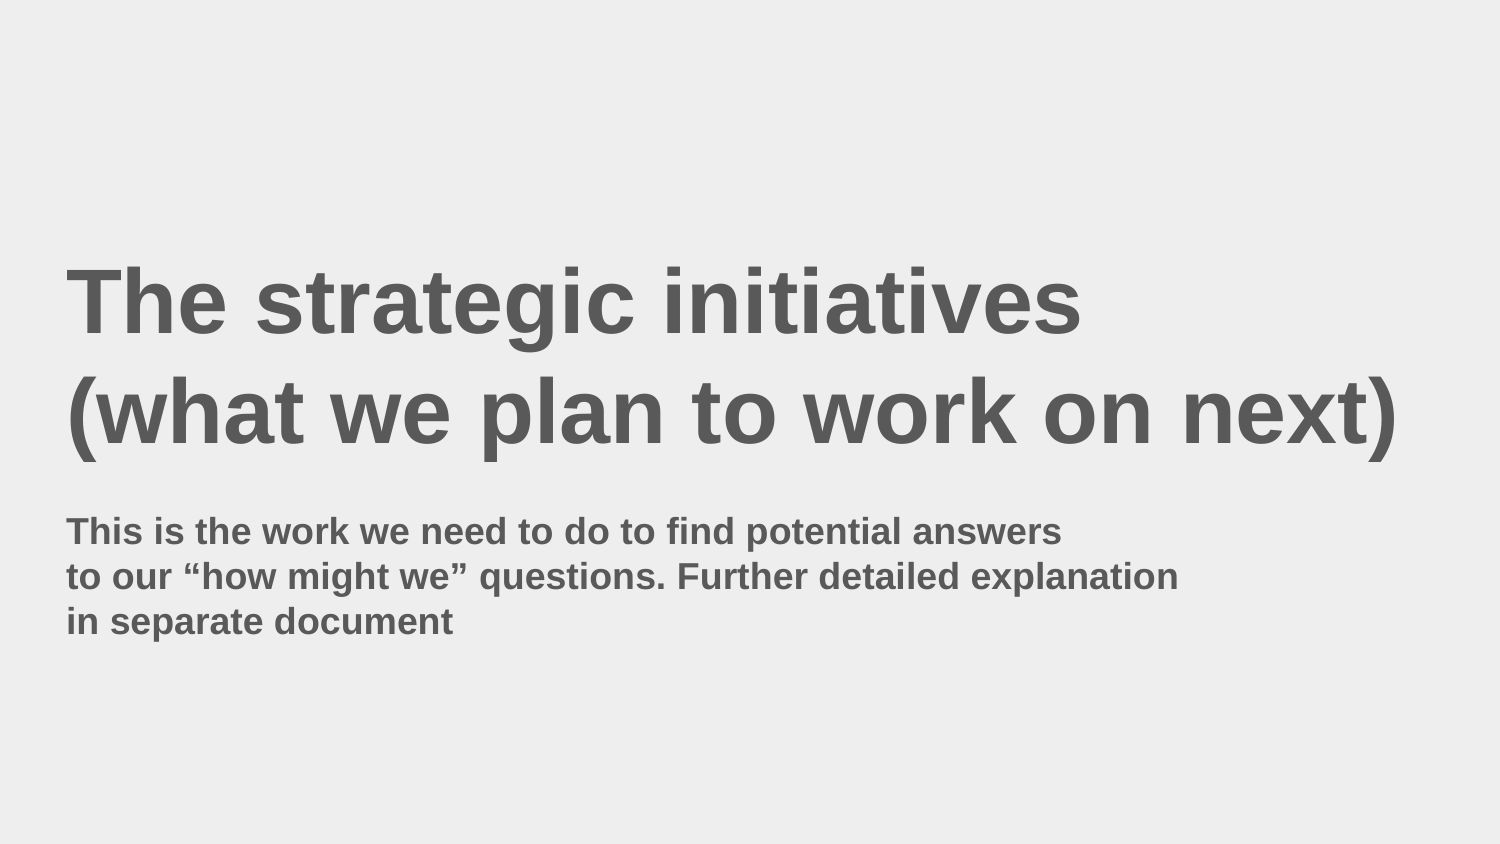

# The strategic initiatives (what we plan to work on next) This is the work we need to do to find potential answers to our “how might we” questions. Further detailed explanation in separate document